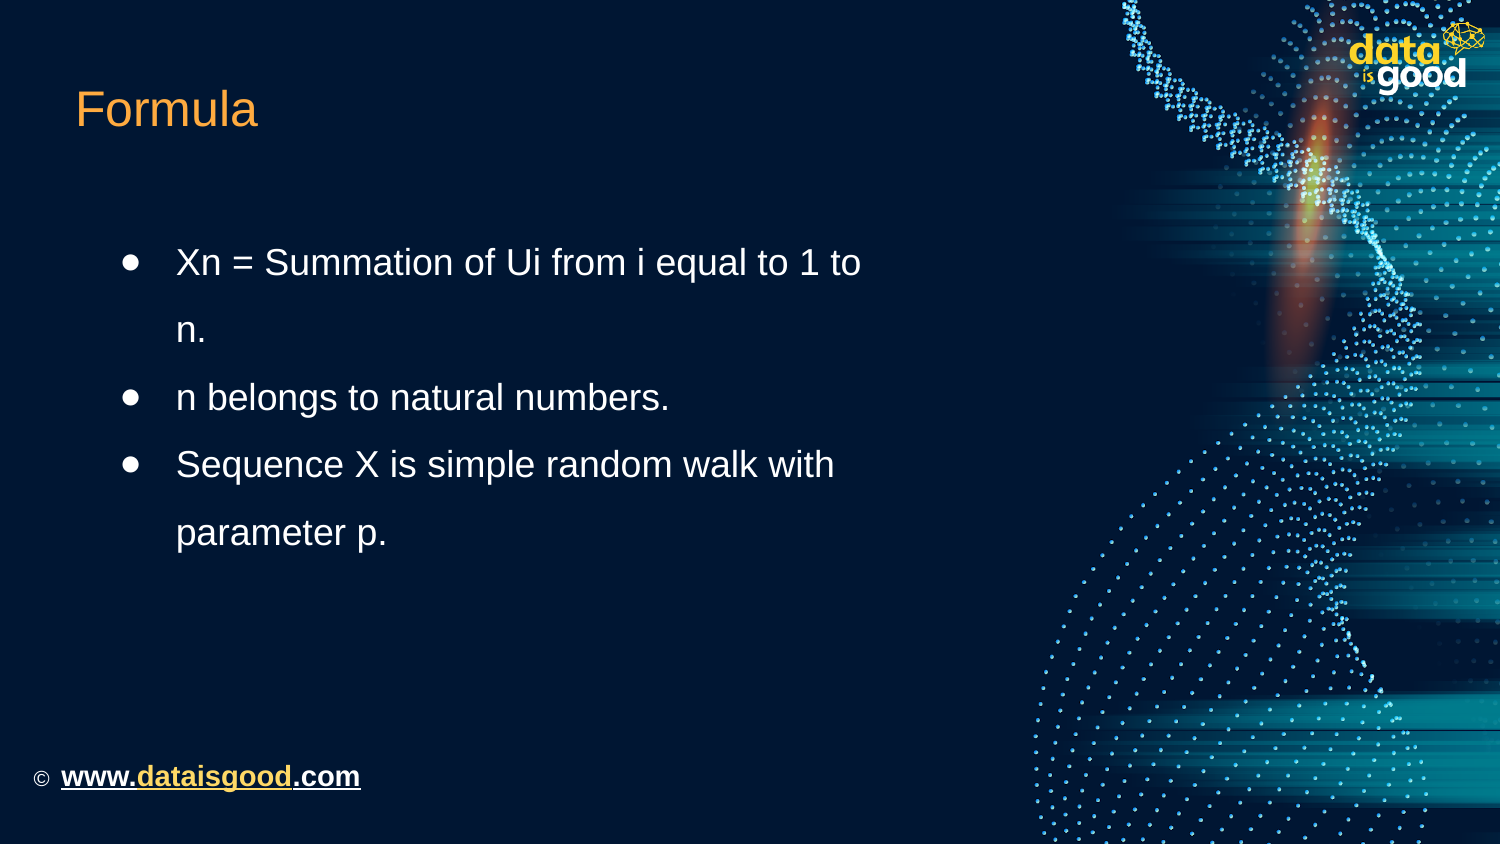

# Formula
Xn = Summation of Ui from i equal to 1 to n.
n belongs to natural numbers.
Sequence X is simple random walk with parameter p.